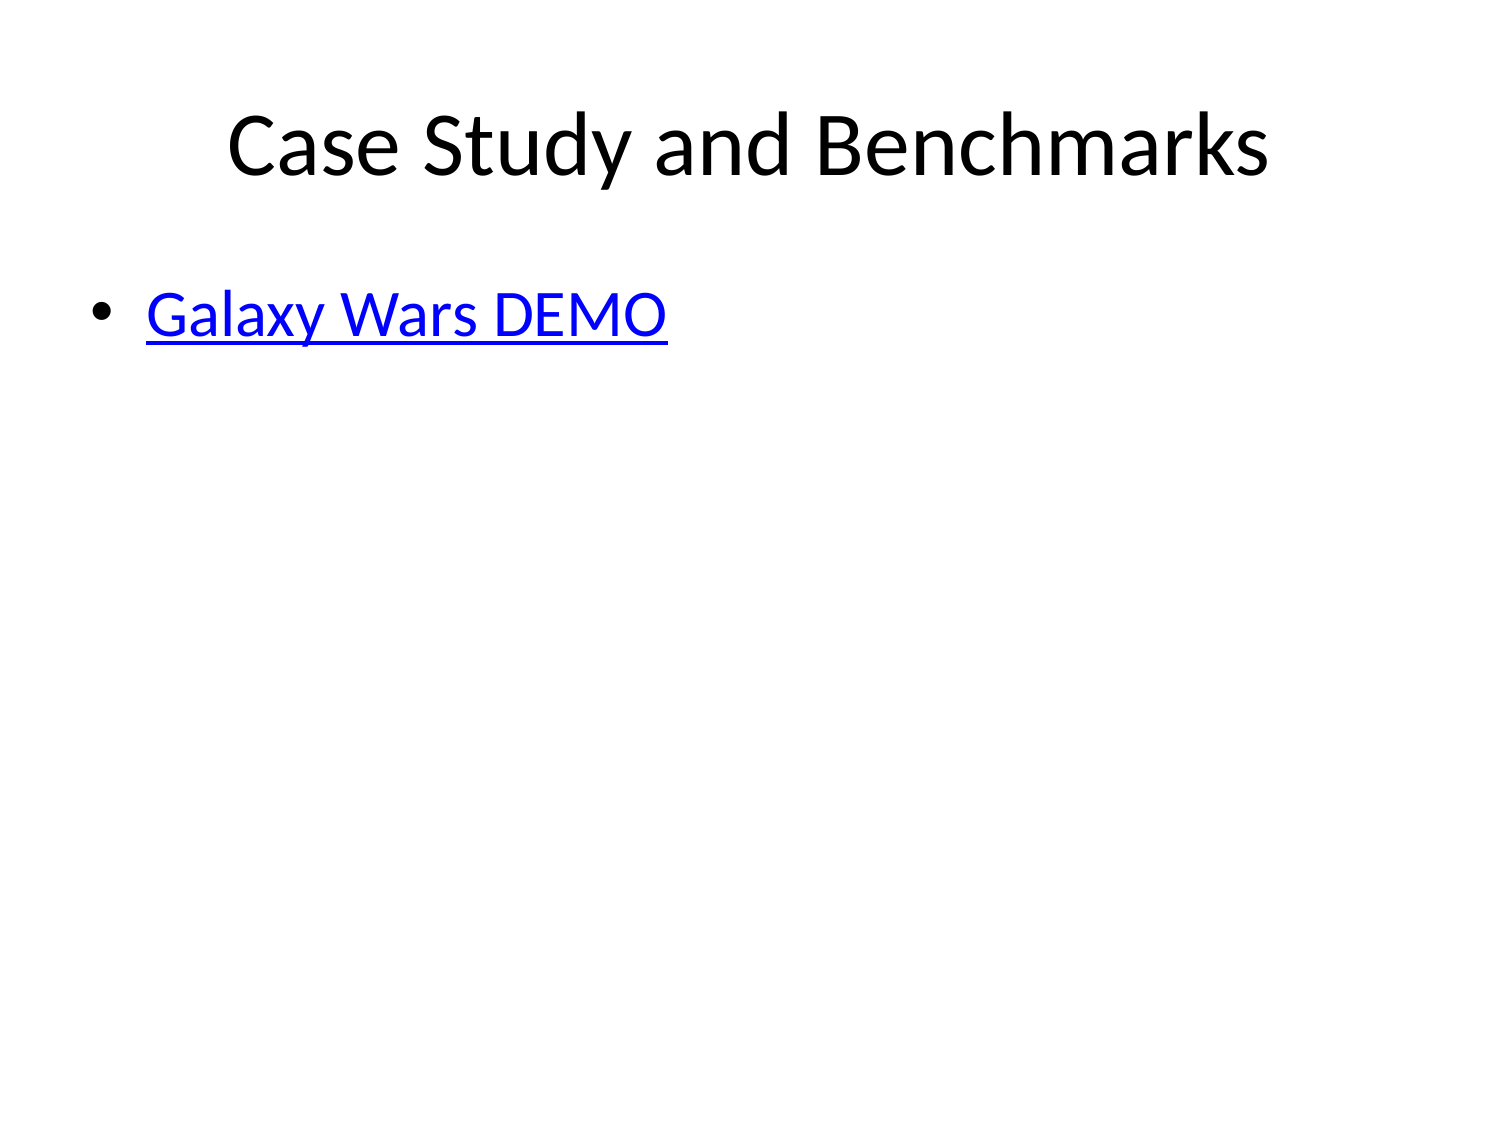

# Case Study and Benchmarks
Galaxy Wars DEMO